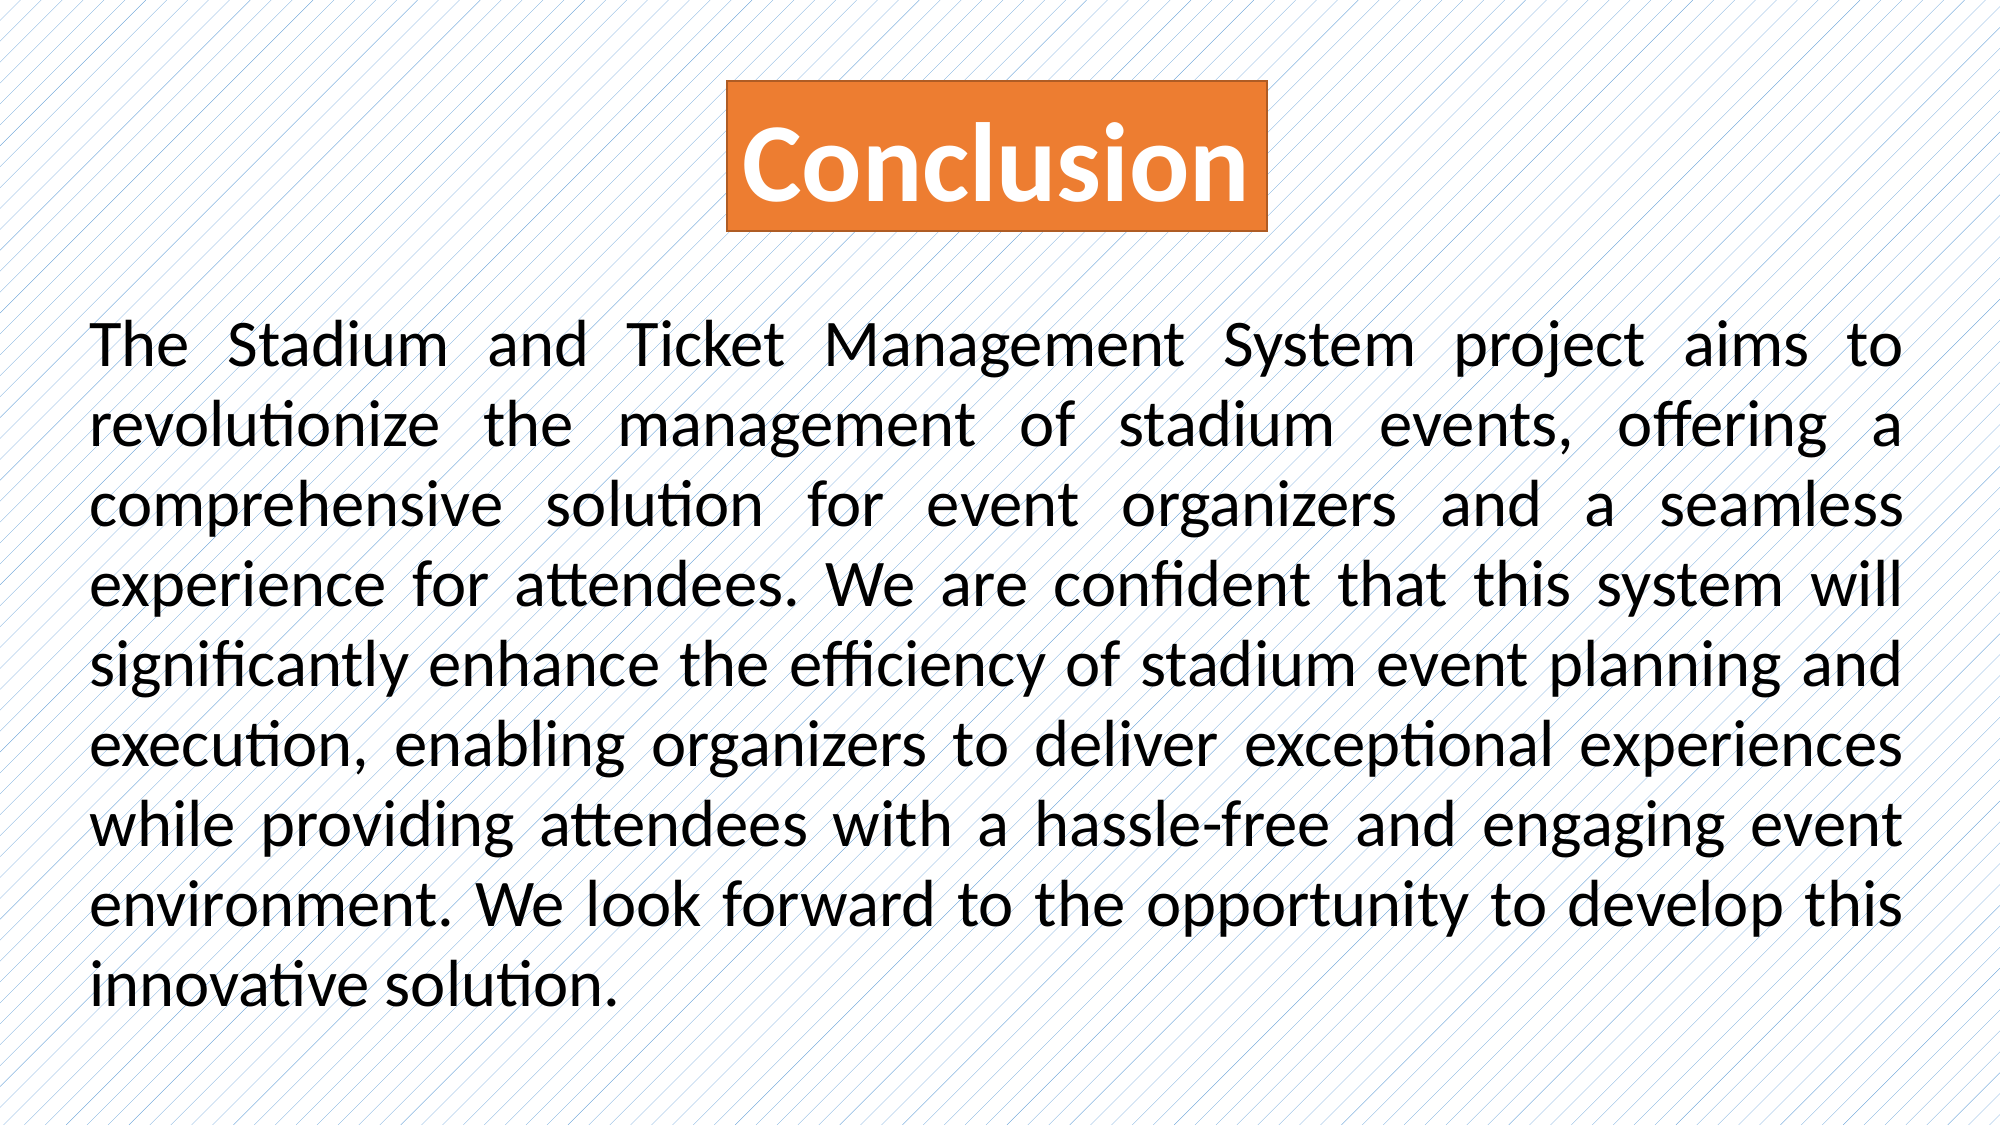

Conclusion
The Stadium and Ticket Management System project aims to revolutionize the management of stadium events, offering a comprehensive solution for event organizers and a seamless experience for attendees. We are confident that this system will significantly enhance the efficiency of stadium event planning and execution, enabling organizers to deliver exceptional experiences while providing attendees with a hassle-free and engaging event environment. We look forward to the opportunity to develop this innovative solution.